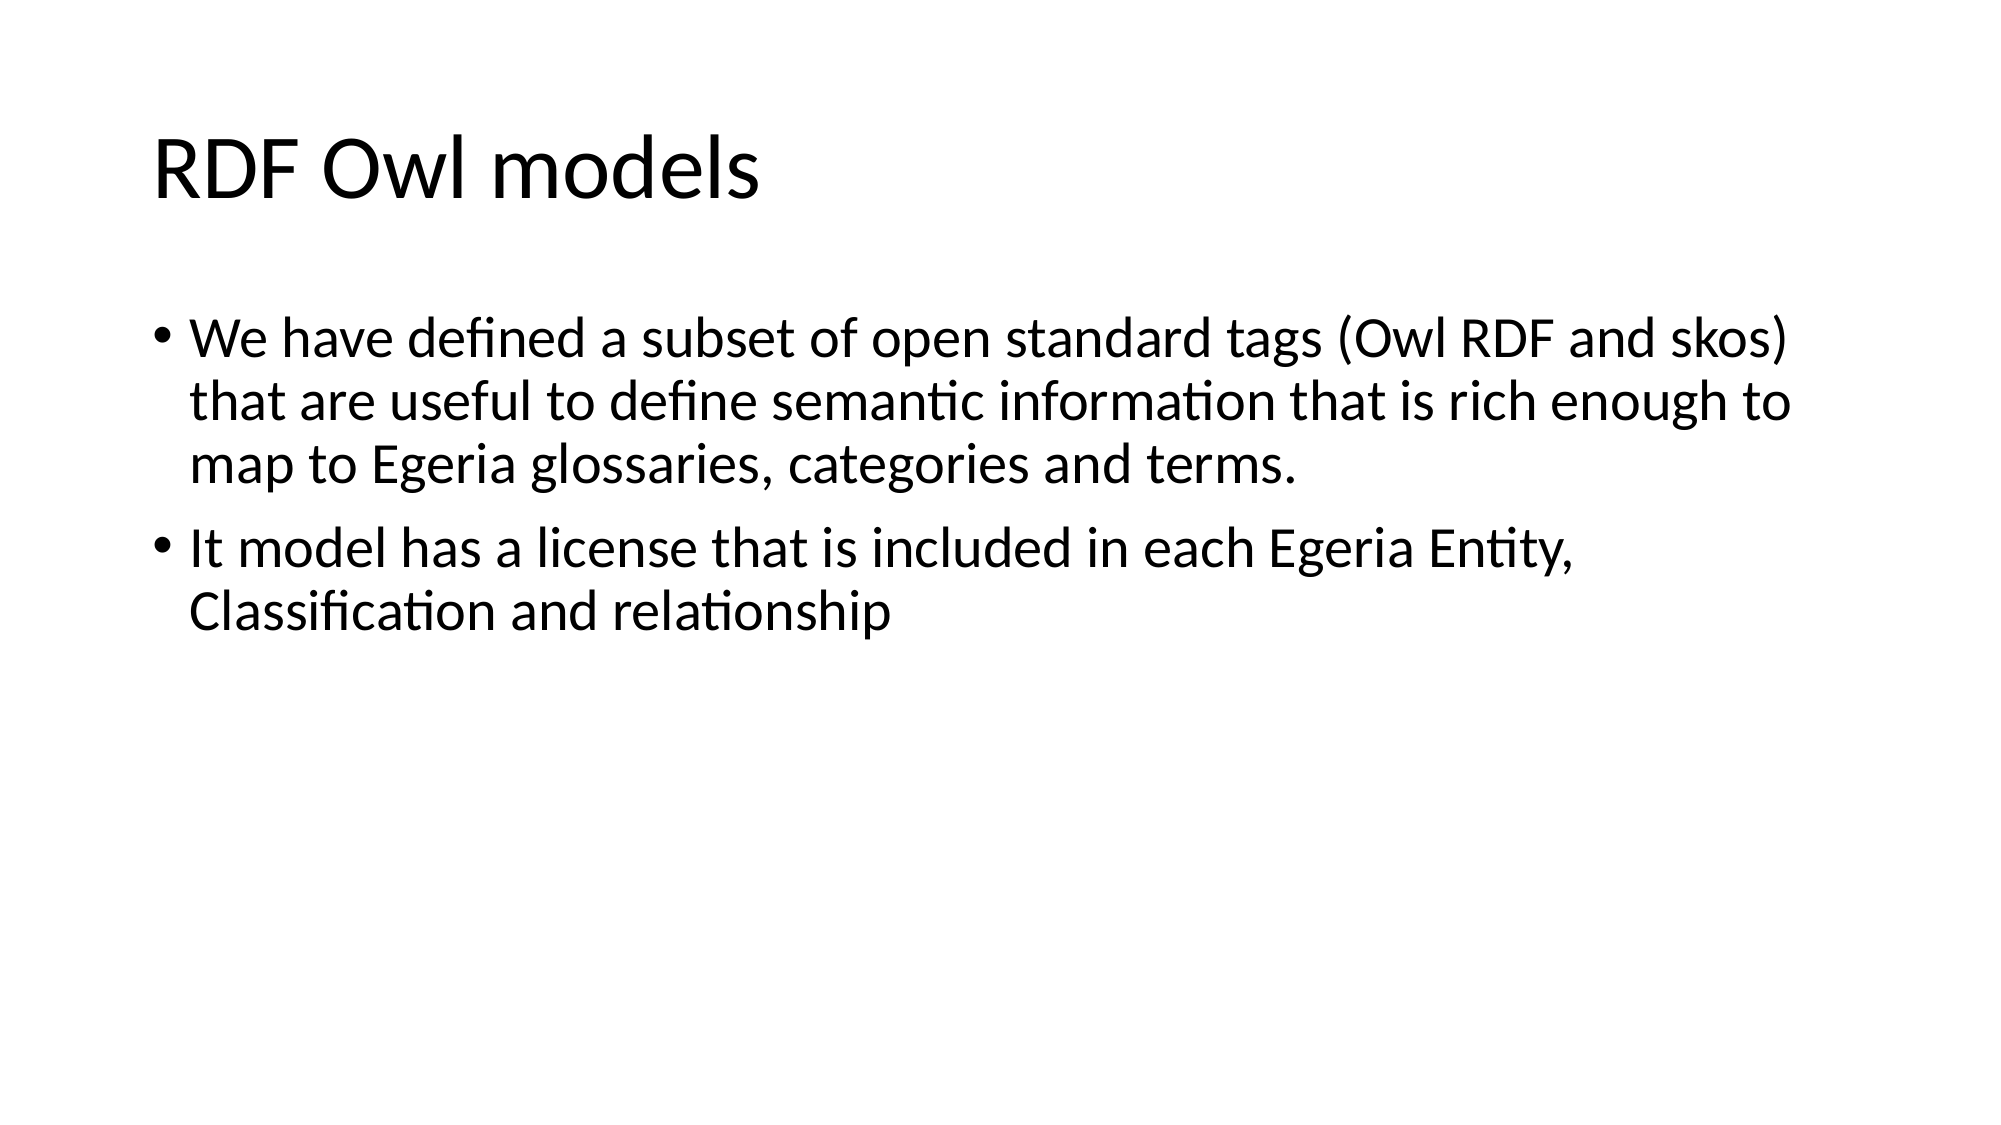

# RDF Owl models
We have defined a subset of open standard tags (Owl RDF and skos)  that are useful to define semantic information that is rich enough to map to Egeria glossaries, categories and terms.
It model has a license that is included in each Egeria Entity, Classification and relationship